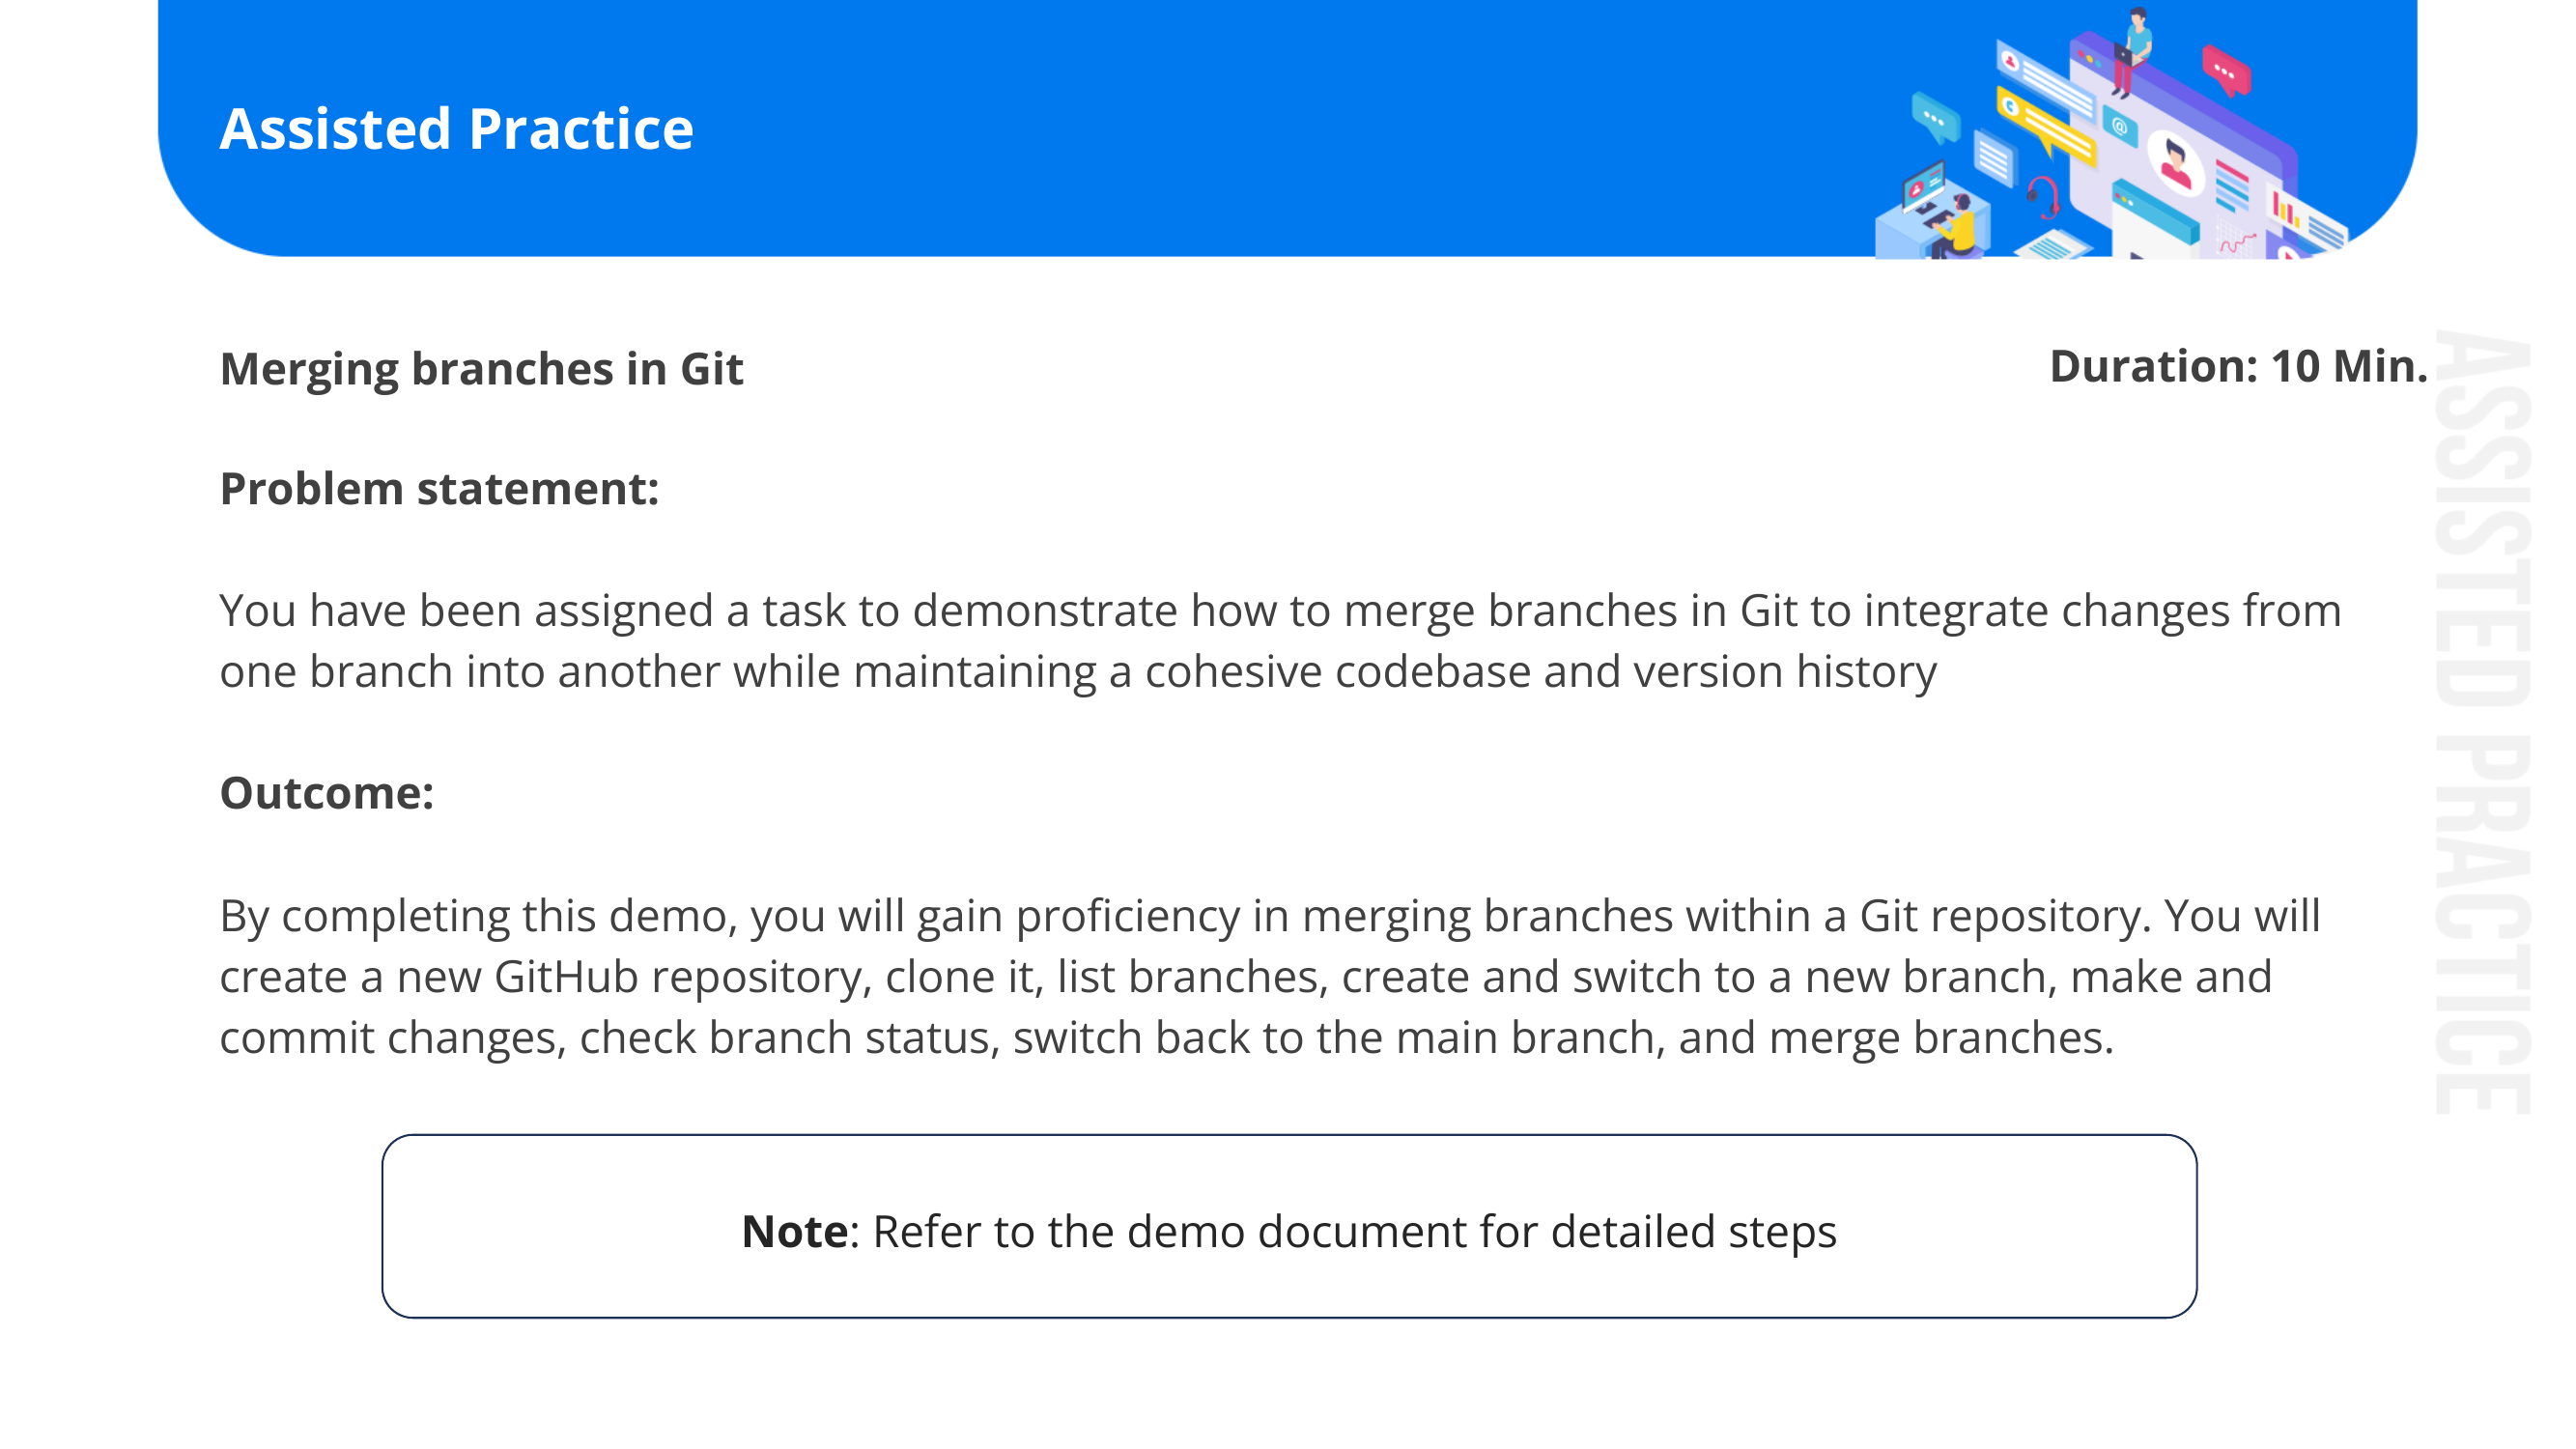

# Assisted Practice
 	Duration: 10 Min.
Merging branches in Git
Problem statement:

You have been assigned a task to demonstrate how to merge branches in Git to integrate changes from one branch into another while maintaining a cohesive codebase and version history

Outcome:

By completing this demo, you will gain proficiency in merging branches within a Git repository. You will create a new GitHub repository, clone it, list branches, create and switch to a new branch, make and commit changes, check branch status, switch back to the main branch, and merge branches.
Note: Refer to the demo document for detailed steps